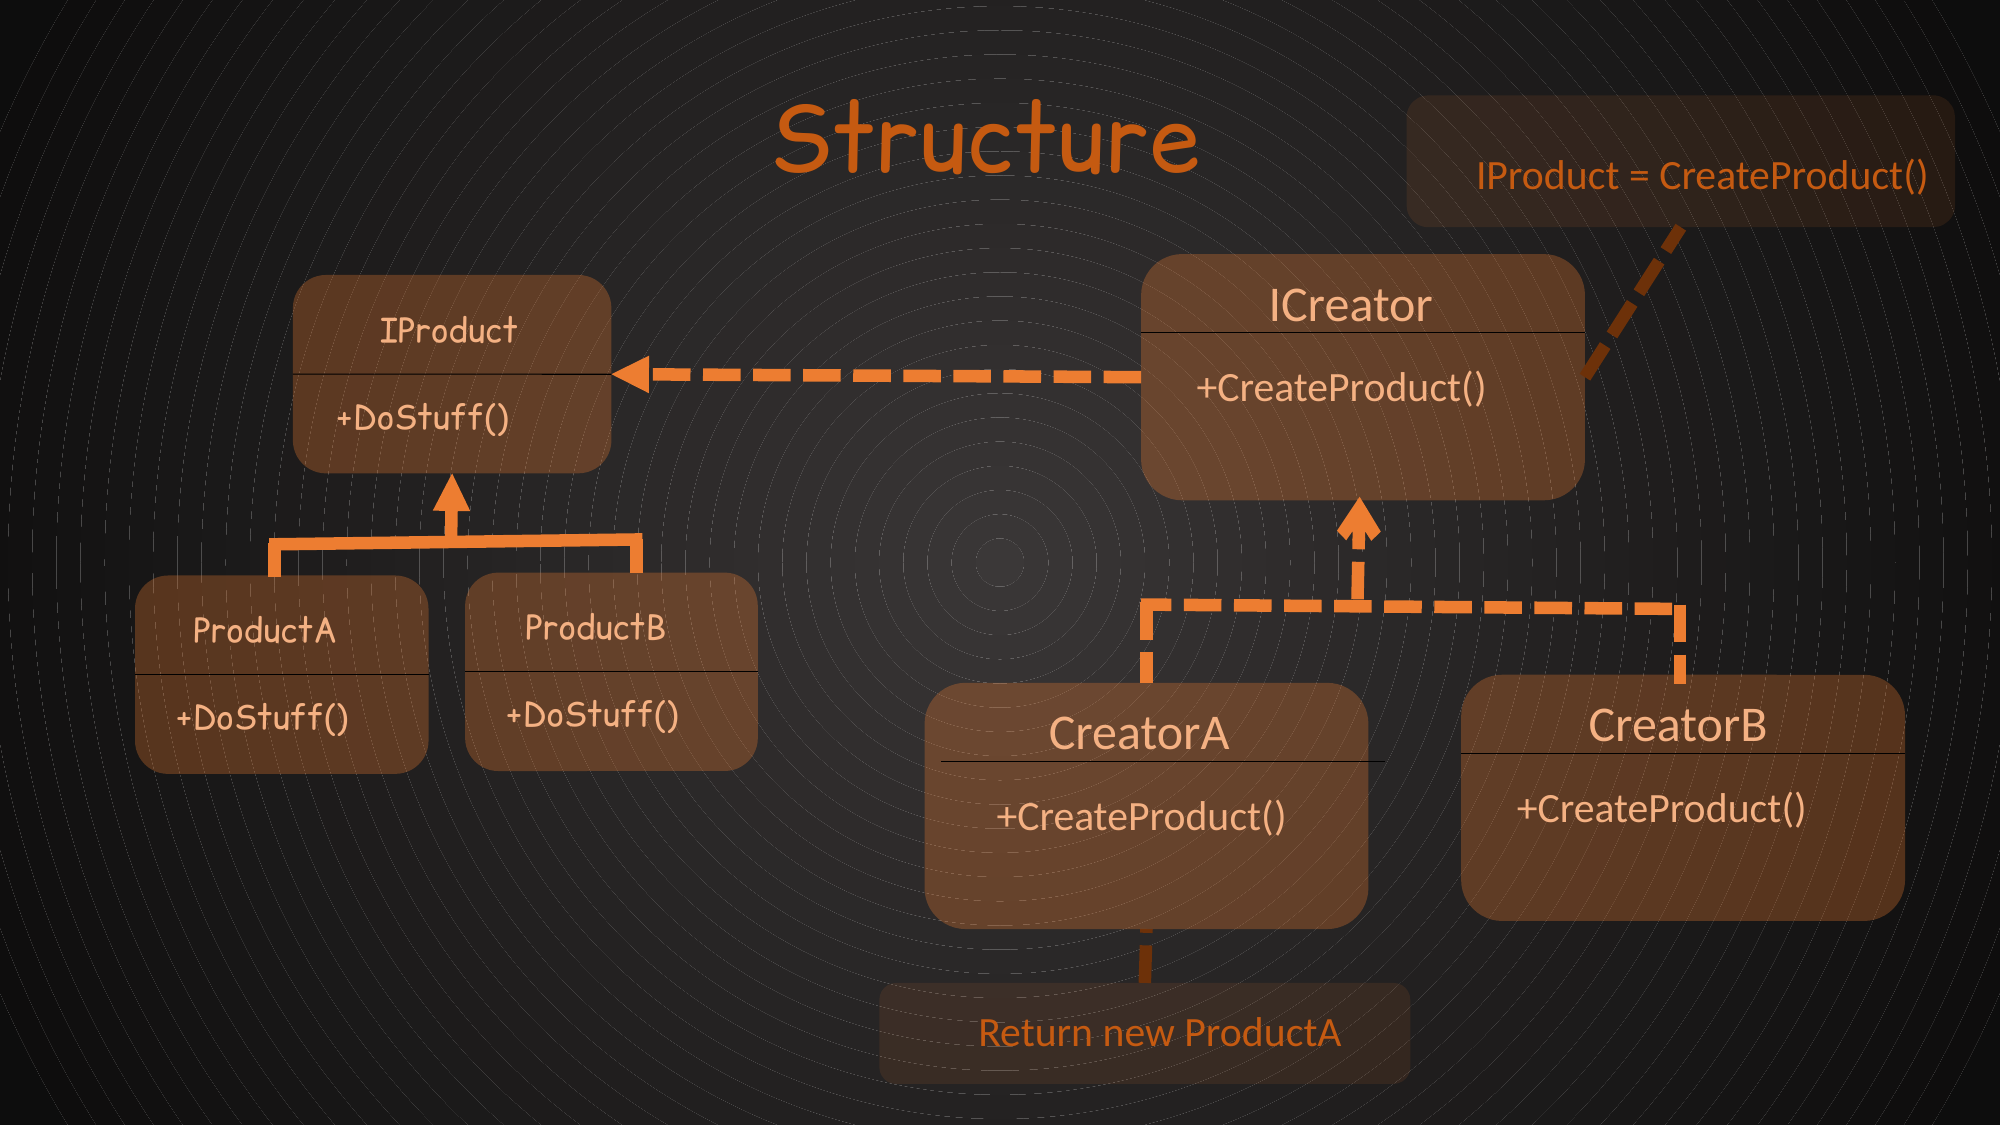

# Structure

IProduct = CreateProduct()

ICreator

IProduct
+DoStuff()
+CreateProduct()

ProductB
+DoStuff()

ProductA
+DoStuff()

CreatorB
CreatorA
+CreateProduct()
+CreateProduct()

Return new ProductA